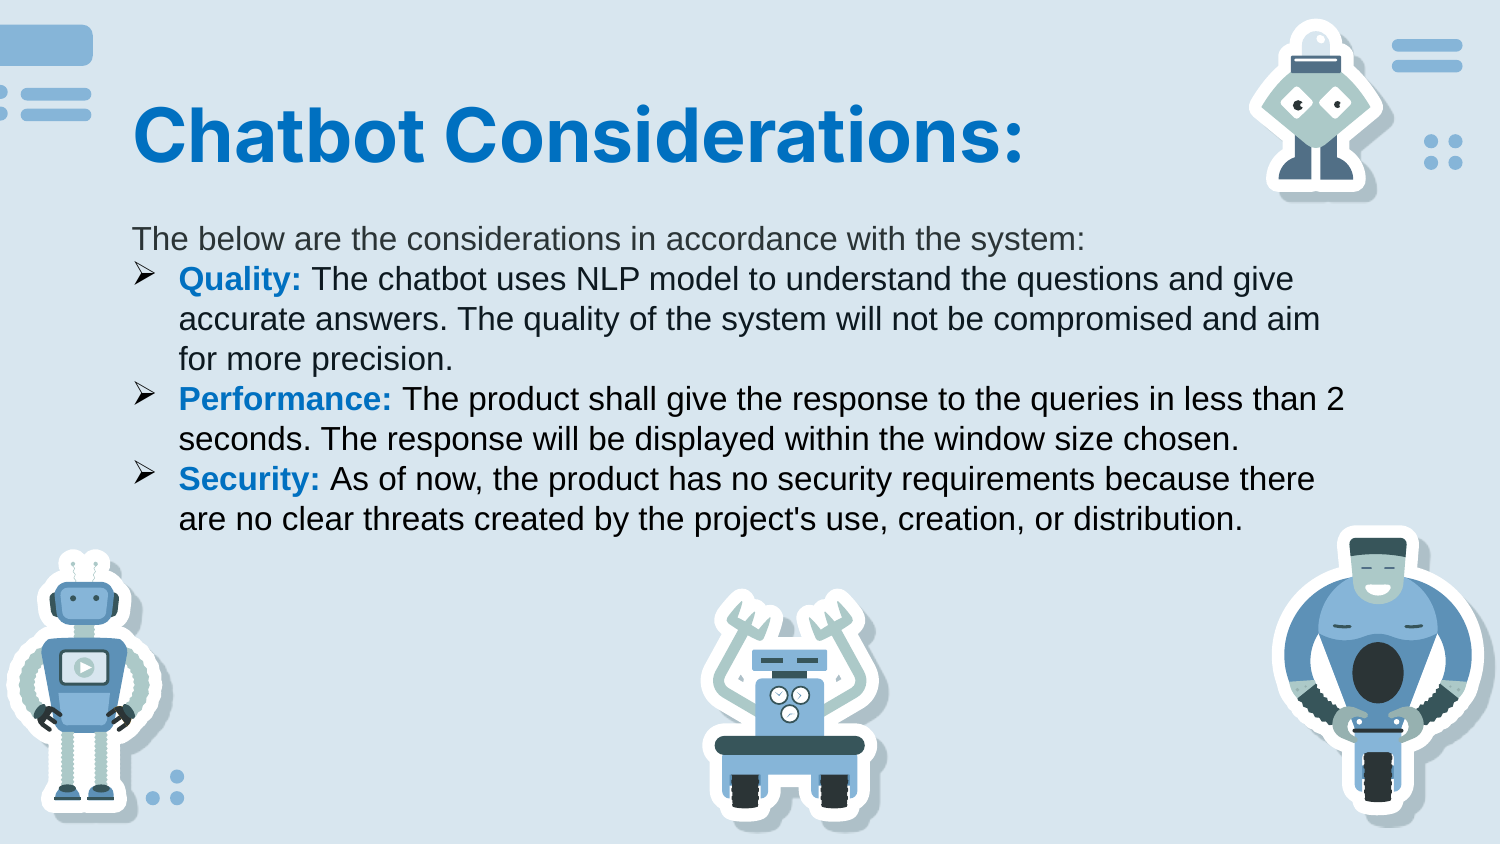

# Chatbot Considerations:
The below are the considerations in accordance with the system:
Quality: The chatbot uses NLP model to understand the questions and give accurate answers. The quality of the system will not be compromised and aim for more precision.
Performance: The product shall give the response to the queries in less than 2 seconds. The response will be displayed within the window size chosen.
Security: As of now, the product has no security requirements because there are no clear threats created by the project's use, creation, or distribution.